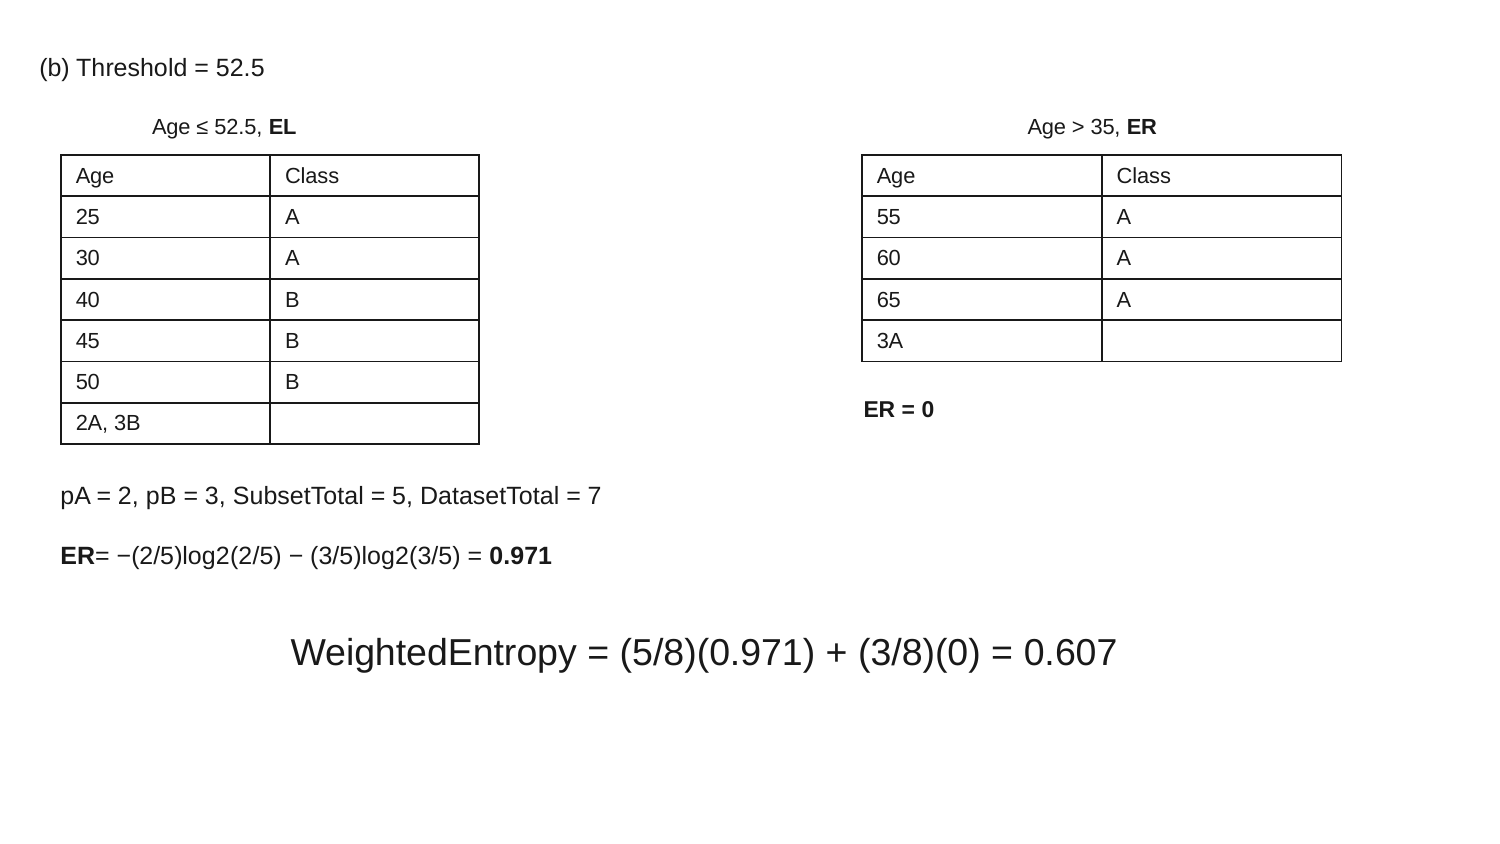

(b) Threshold = 52.5
Age ≤ 52.5, EL
Age > 35, ER
| Age | Class |
| --- | --- |
| 25 | A |
| 30 | A |
| 40 | B |
| 45 | B |
| 50 | B |
| 2A, 3B |  |
| Age | Class |
| --- | --- |
| 55 | A |
| 60 | A |
| 65 | A |
| 3A |  |
ER = 0
pA = 2, pB = 3, SubsetTotal = 5, DatasetTotal = 7

ER= −(2/5)log2​(2/5) − (3/5)log2​(3/5) = 0.971
WeightedEntropy ​= (5/8)(0.971) + (3/8)(0) = 0.607